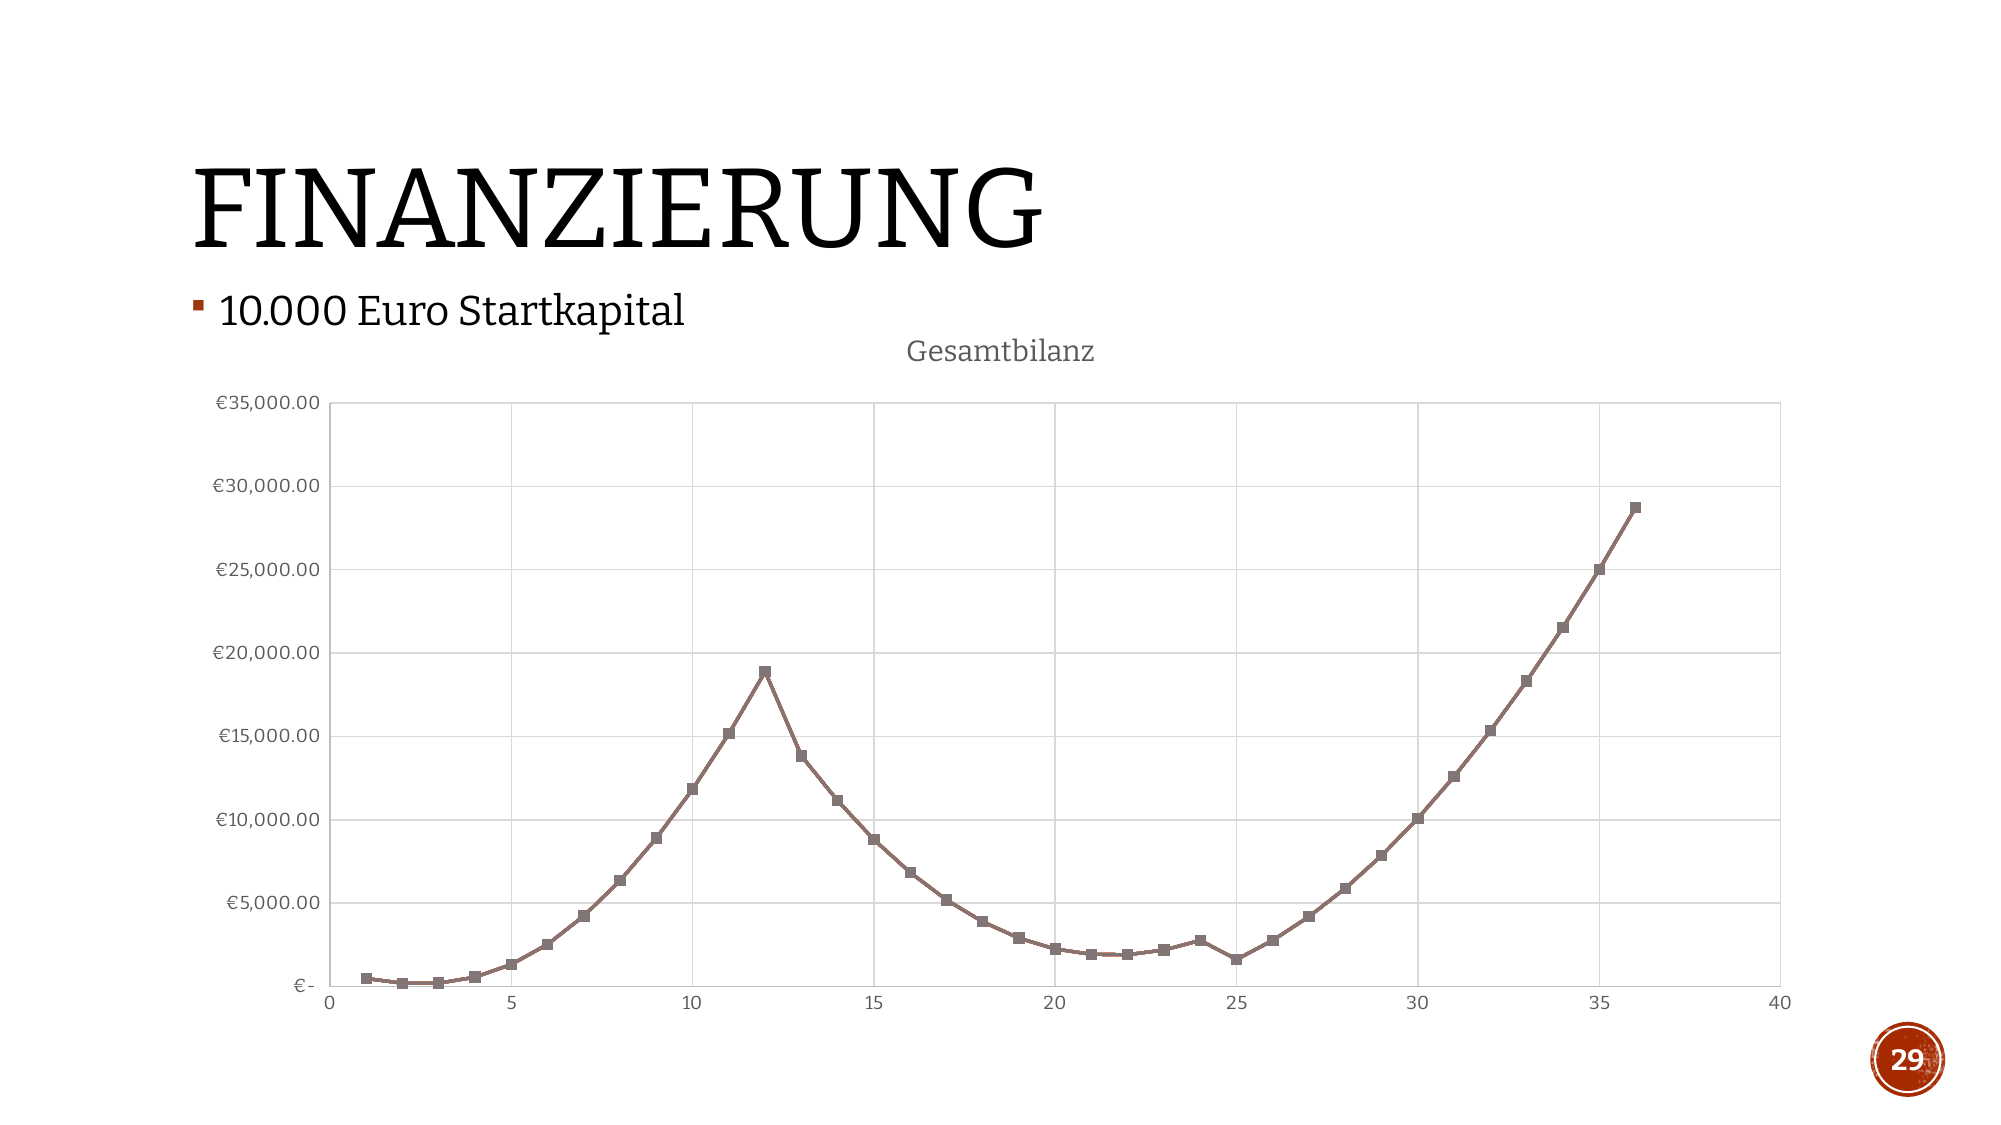

# Finanzierung
10.000 Euro Startkapital

### Chart: Gesamtbilanz

| Category |  |  |  |  |  |  |  |  |  |  |  |  |
|---|---|---|---|---|---|---|---|---|---|---|---|---|
29